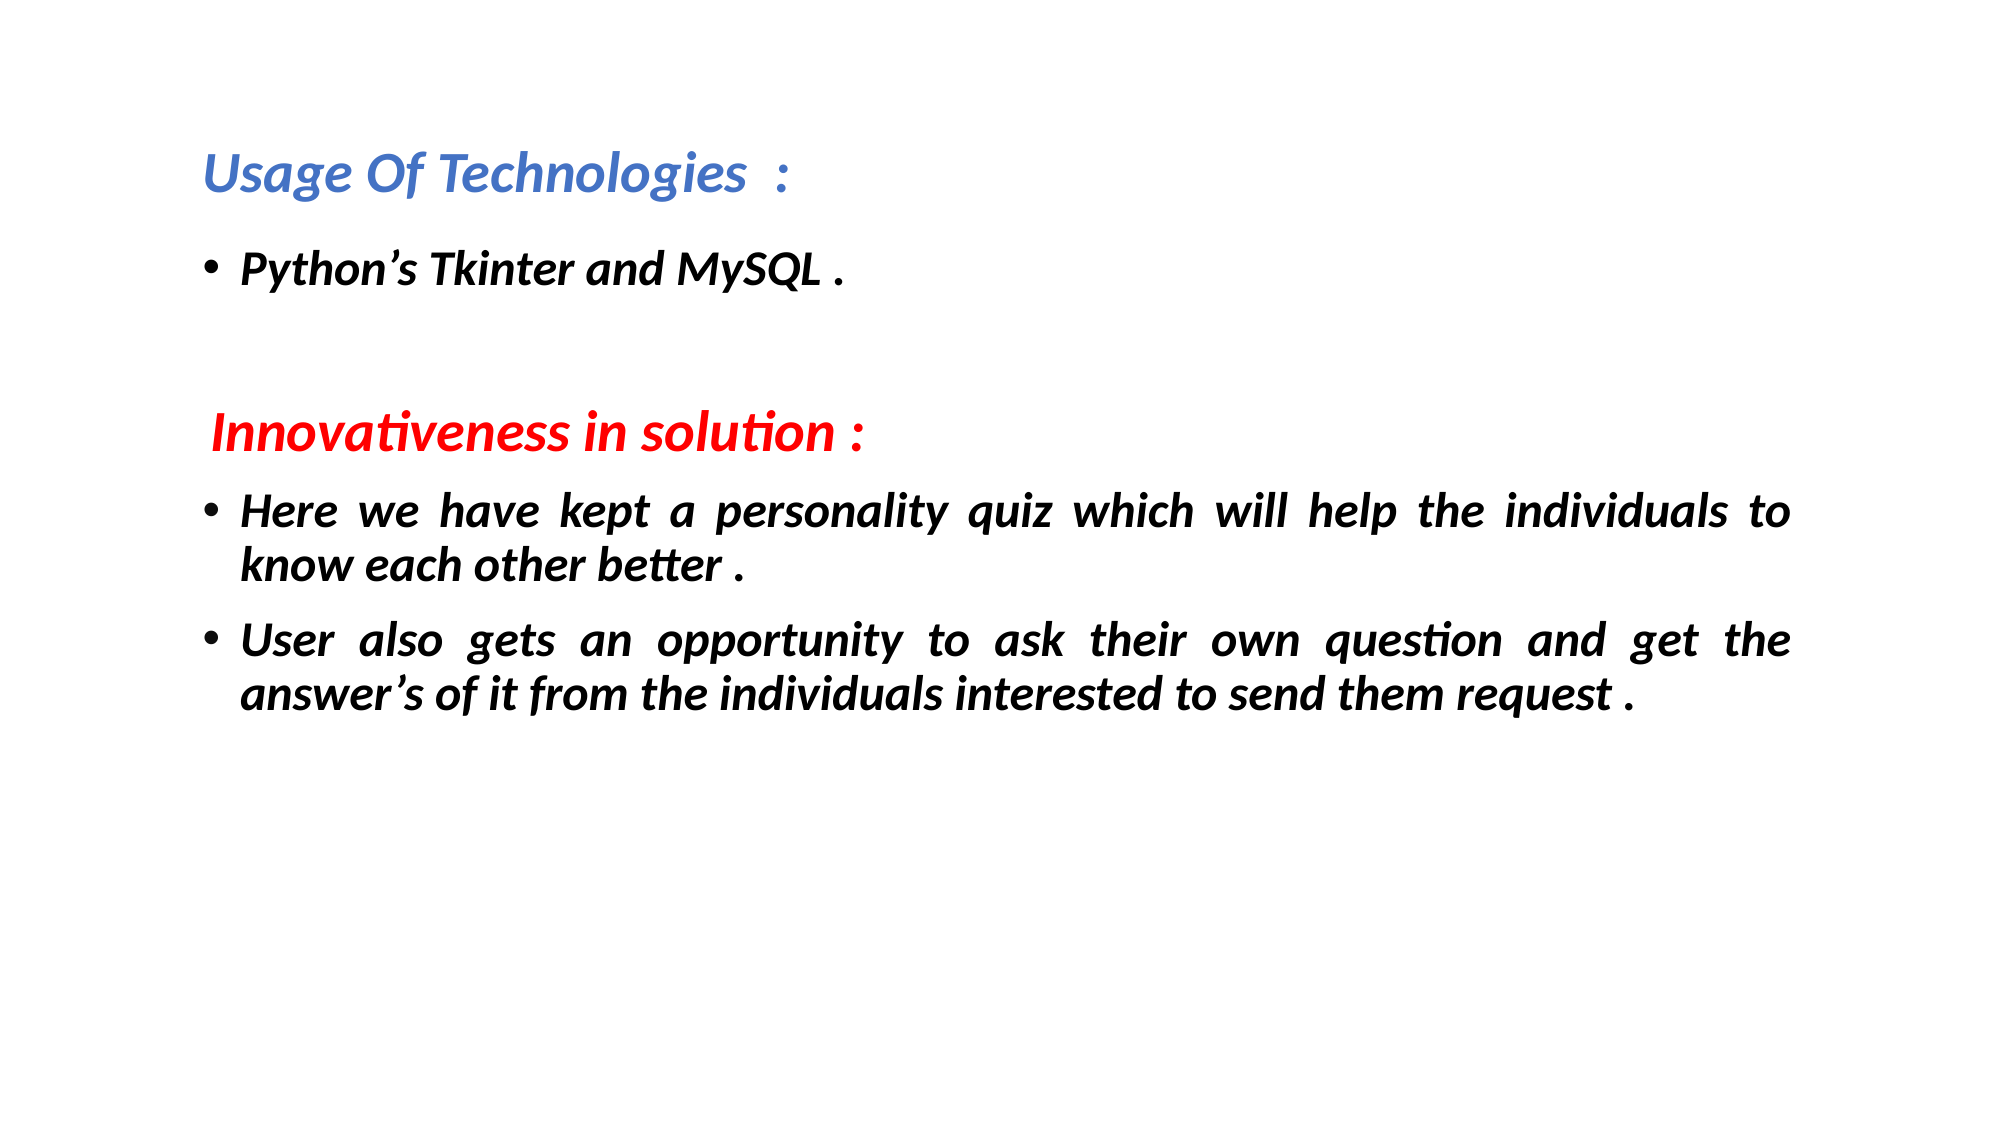

# Usage Of Technologies  :
Python’s Tkinter and MySQL .

Innovativeness in solution :
Here we have kept a personality quiz which will help the individuals to know each other better .
User also gets an opportunity to ask their own question and get the answer’s of it from the individuals interested to send them request .